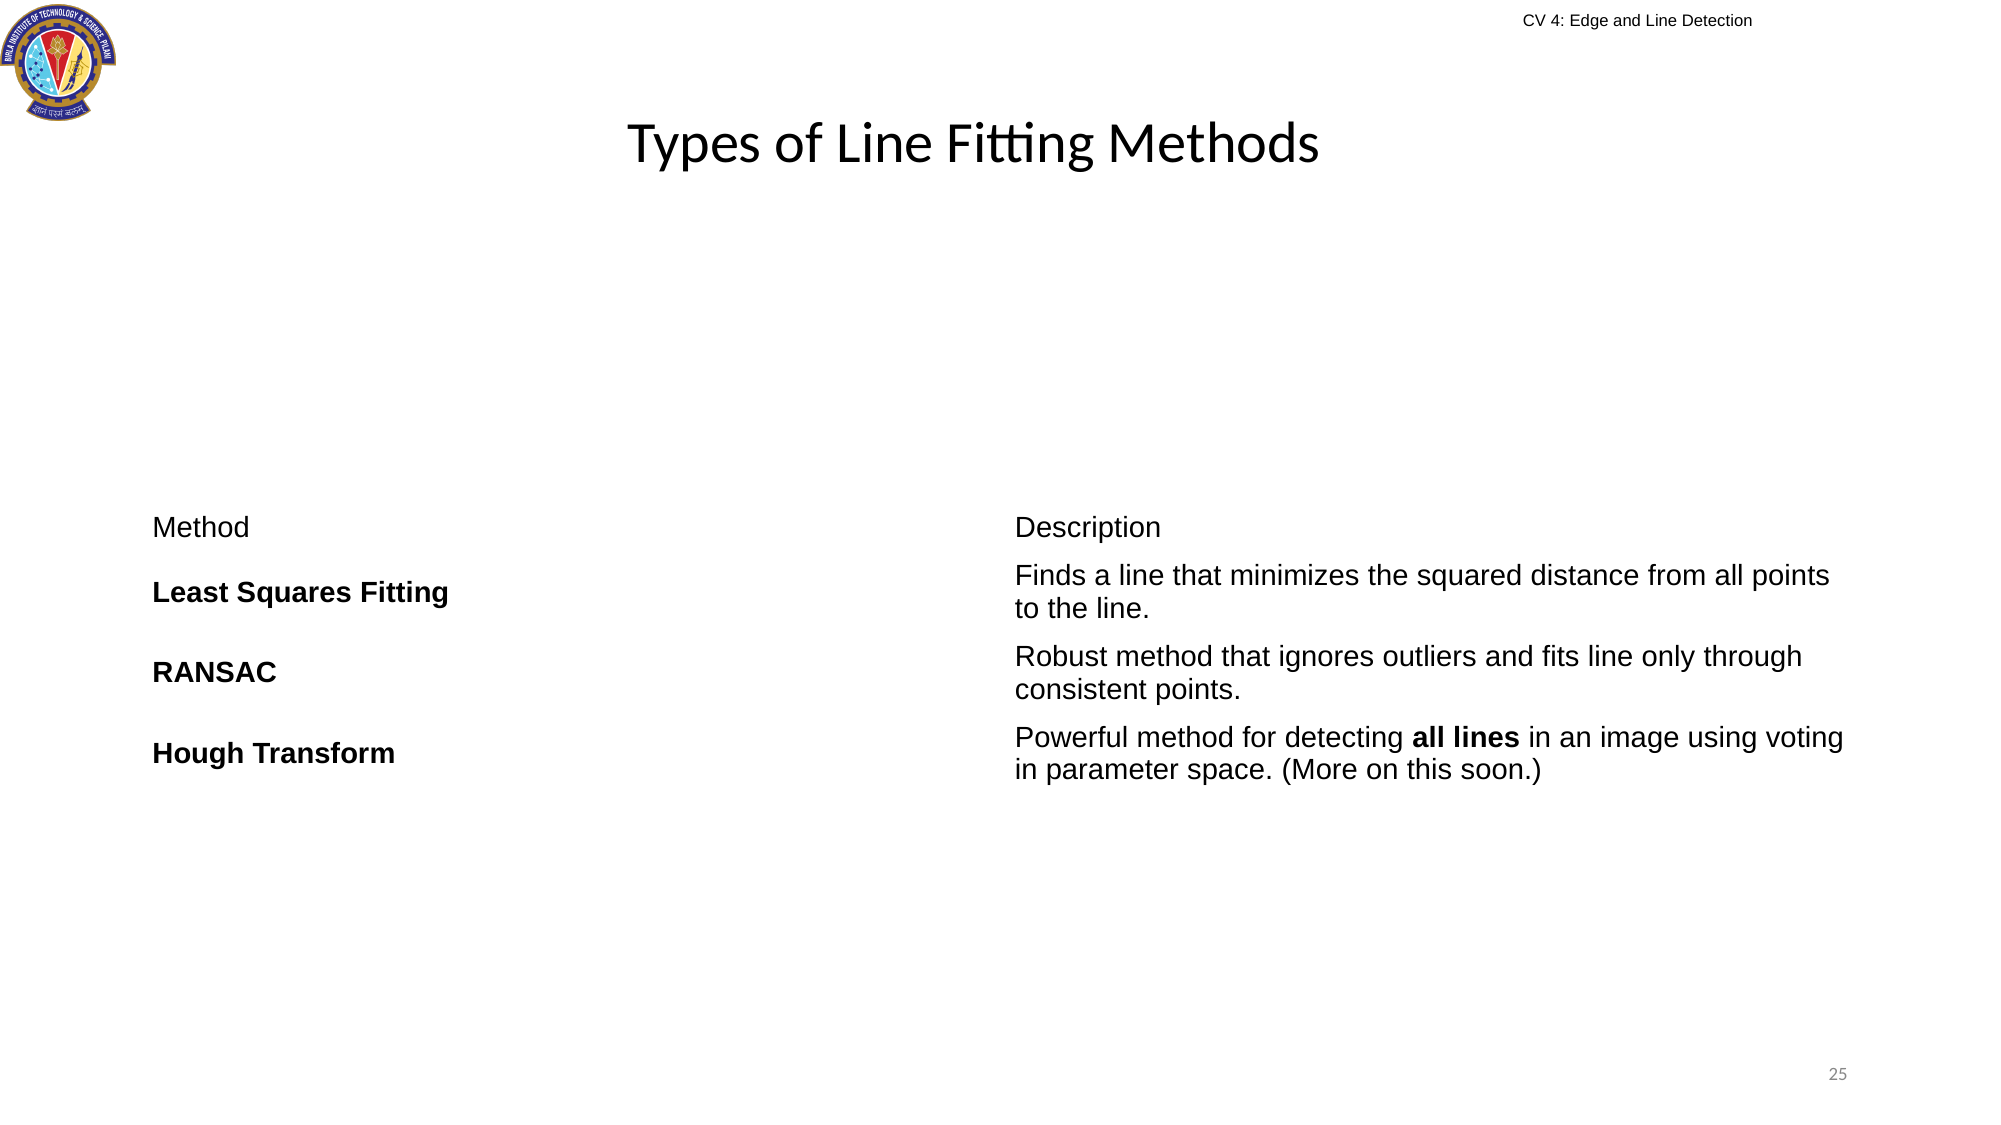

# Types of Line Fitting Methods
| Method | Description |
| --- | --- |
| Least Squares Fitting | Finds a line that minimizes the squared distance from all points to the line. |
| RANSAC | Robust method that ignores outliers and fits line only through consistent points. |
| Hough Transform | Powerful method for detecting all lines in an image using voting in parameter space. (More on this soon.) |
25